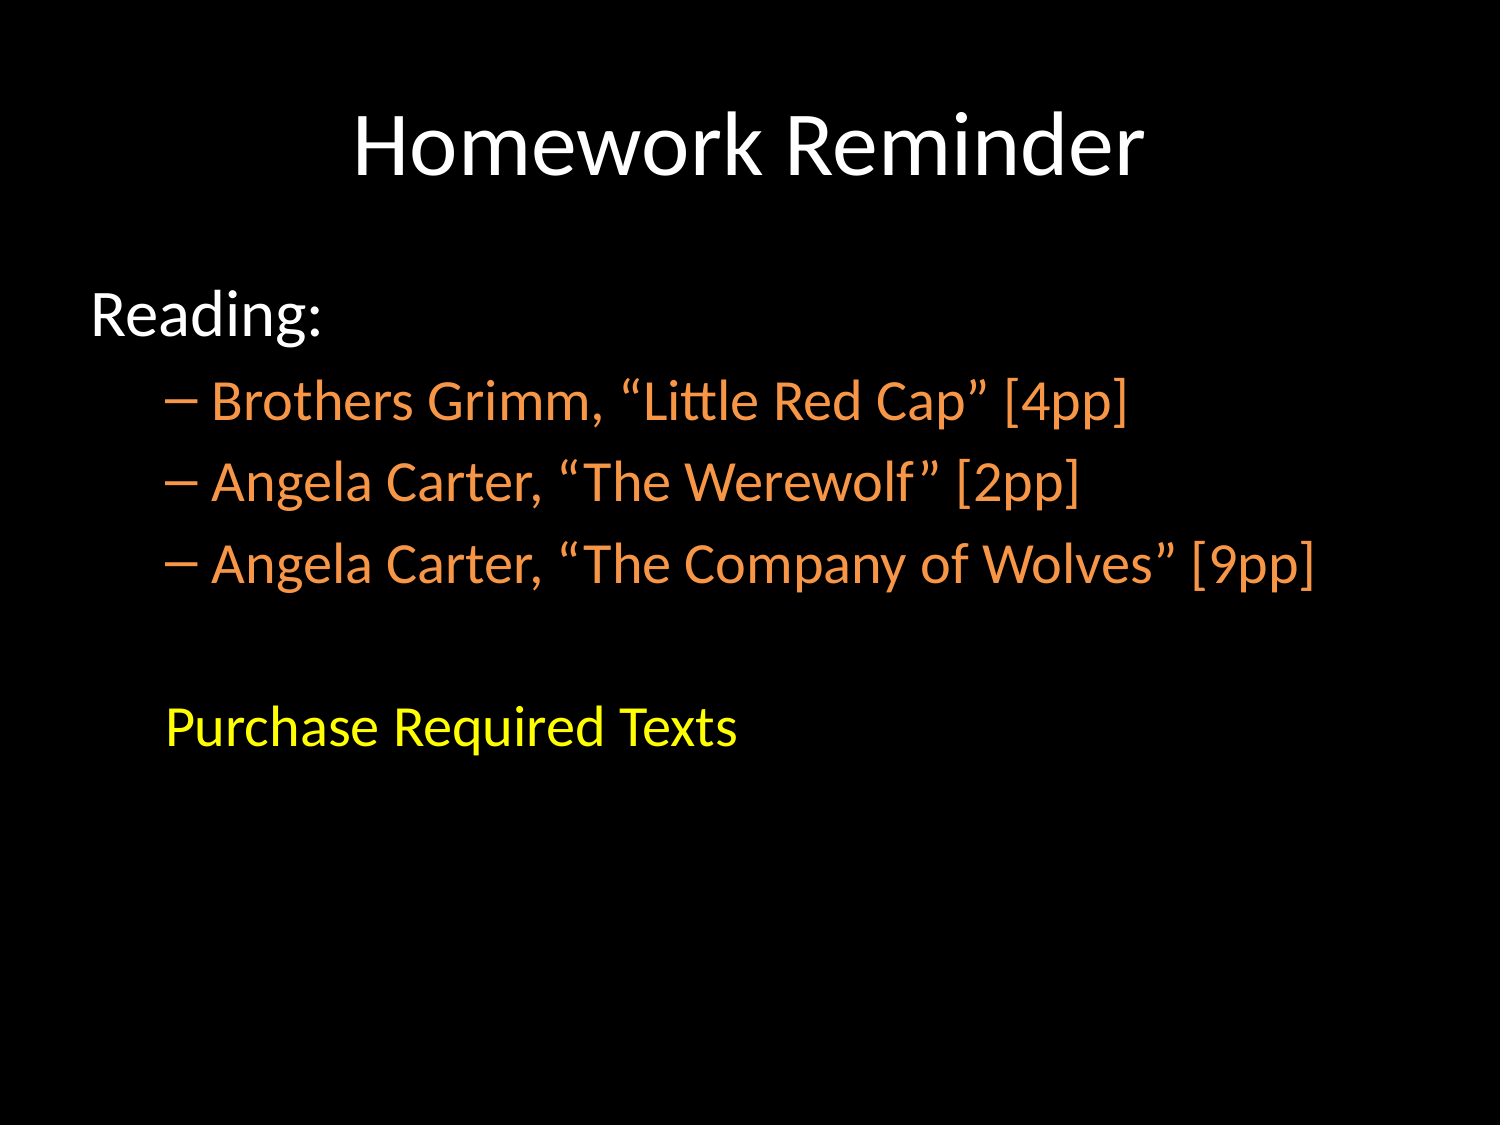

# Homework Reminder
Reading:
Brothers Grimm, “Little Red Cap” [4pp]
Angela Carter, “The Werewolf” [2pp]
Angela Carter, “The Company of Wolves” [9pp]

Purchase Required Texts